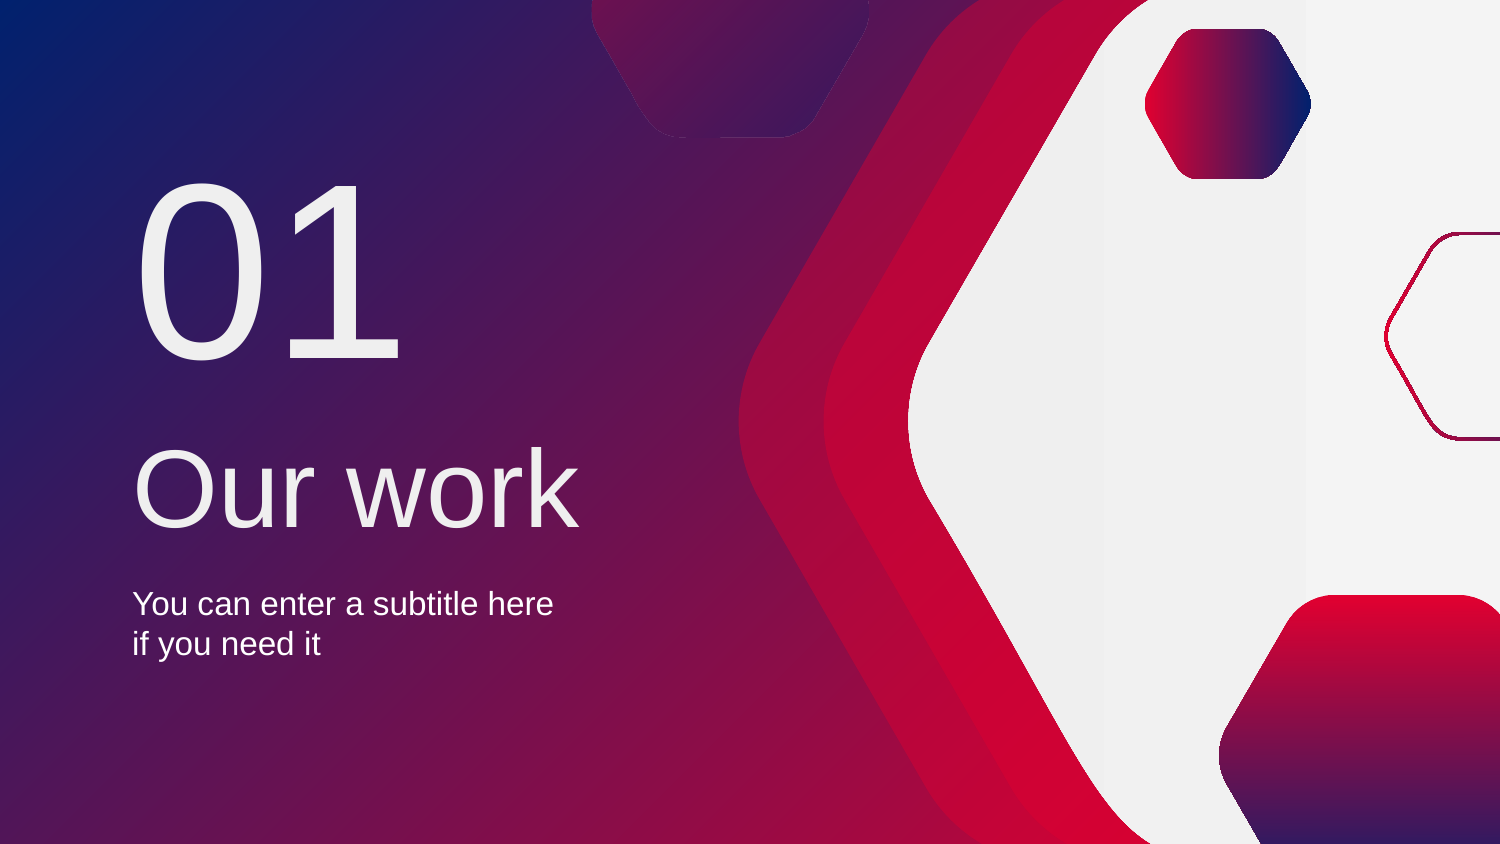

01
# Our work
You can enter a subtitle here if you need it